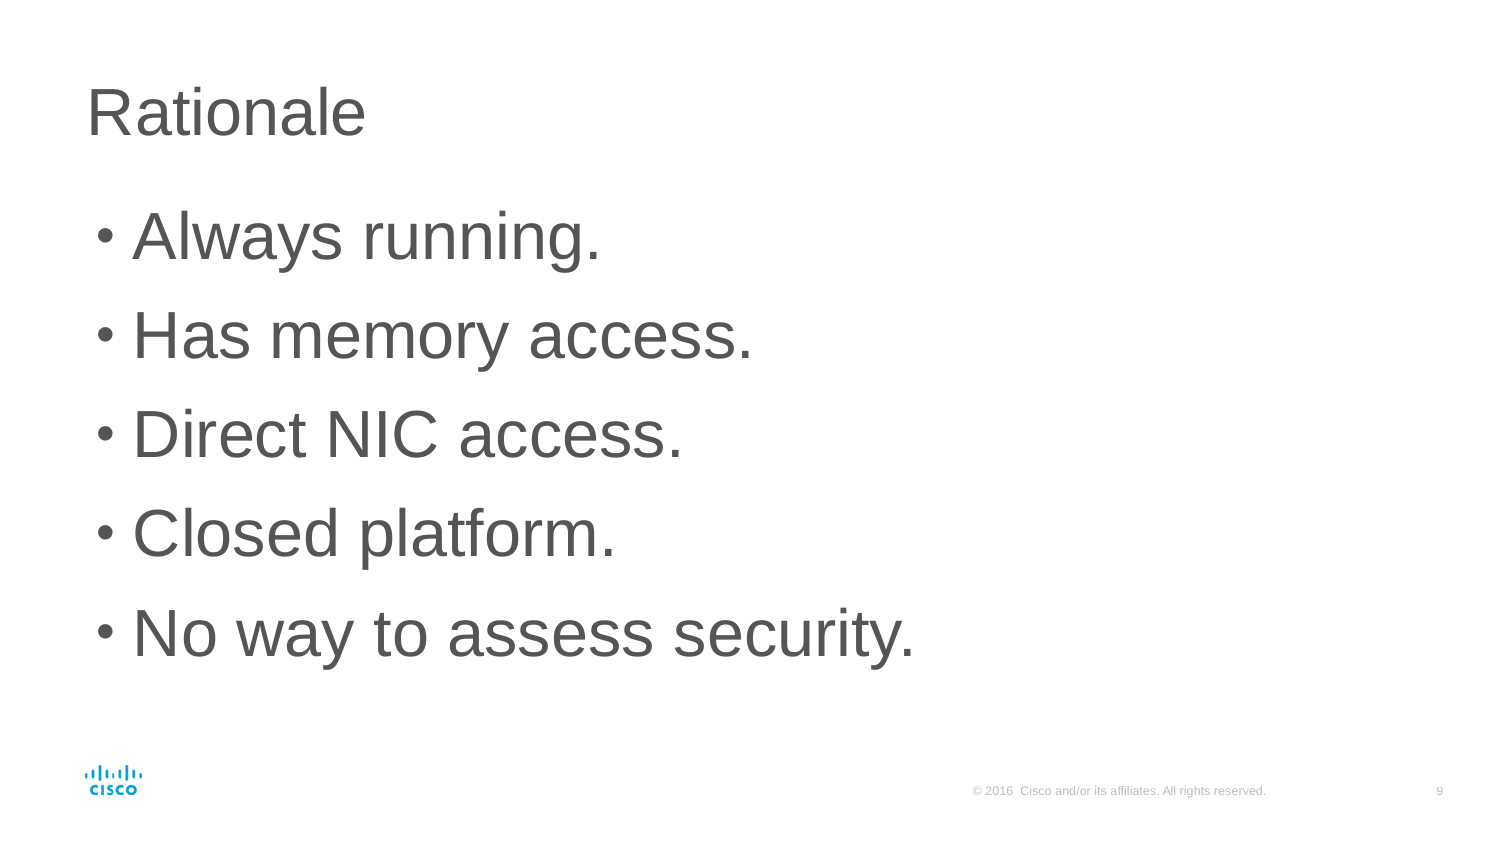

# Rationale
Always running.
Has memory access.
Direct NIC access.
Closed platform.
No way to assess security.